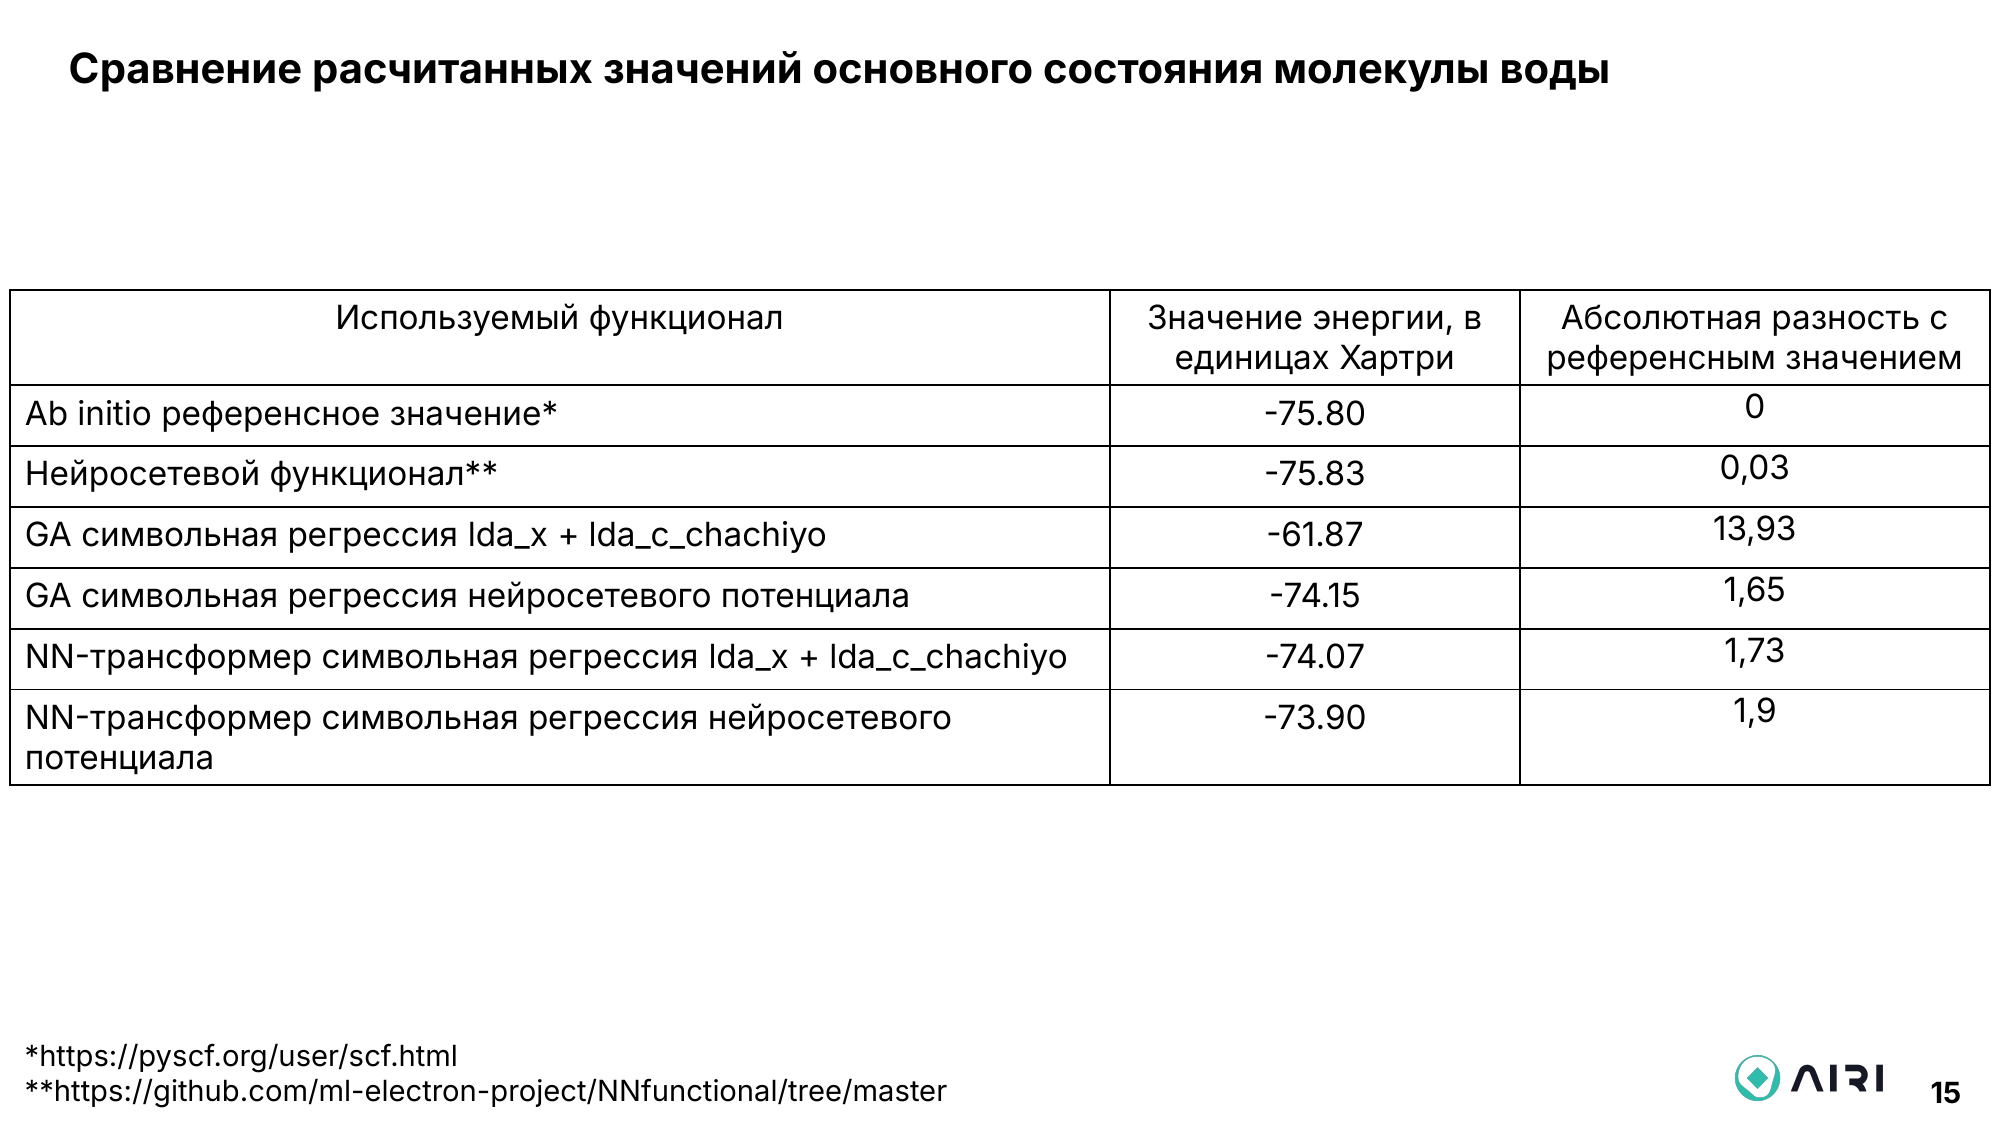

Сравнение расчитанных значений основного состояния молекулы воды
| Используемый функционал | Значение энергии, в единицах Хартри | Абсолютная разность с референсным значением |
| --- | --- | --- |
| Ab initio референсное значение\* | -75.80 | 0 |
| Нейросетевой функционал\*\* | -75.83 | 0,03 |
| GA символьная регрессия lda\_x + lda\_c\_chachiyo | -61.87 | 13,93 |
| GA символьная регрессия нейросетевого потенциала | -74.15 | 1,65 |
| NN-трансформер символьная регрессия lda\_x + lda\_c\_chachiyo | -74.07 | 1,73 |
| NN-трансформер символьная регрессия нейросетевого потенциала | -73.90 | 1,9 |
*https://pyscf.org/user/scf.html
**https://github.com/ml-electron-project/NNfunctional/tree/master
15